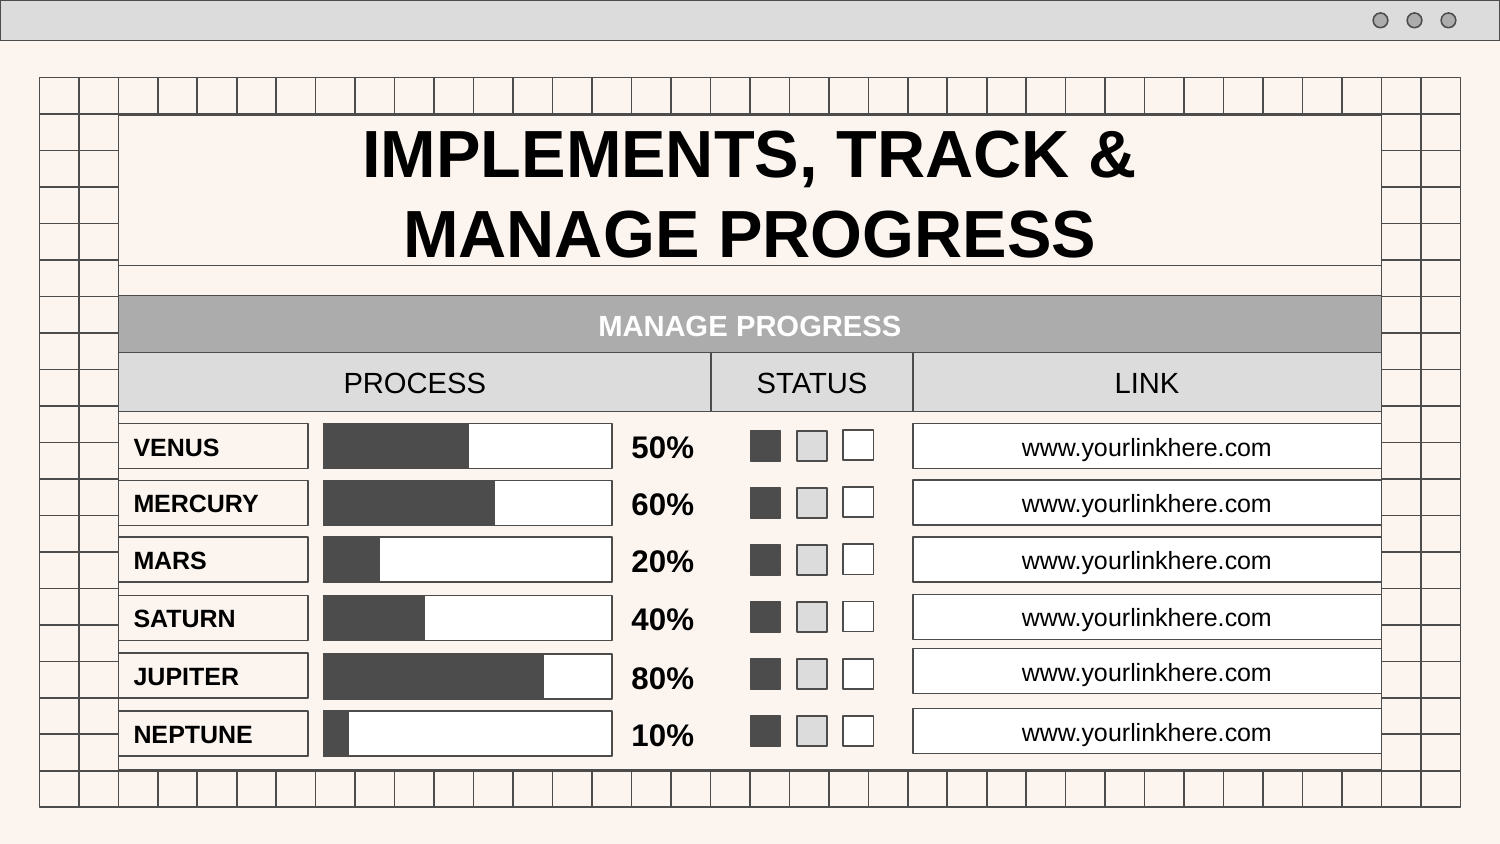

# IMPLEMENTS, TRACK &
MANAGE PROGRESS
MANAGE PROGRESS
PROCESS
LINK
STATUS

50%
VENUS
www.yourlinkhere.com

www.yourlinkhere.com

60%
MERCURY

MARS

20%
www.yourlinkhere.com

www.yourlinkhere.com
40%
SATURN

www.yourlinkhere.com
JUPITER

80%

www.yourlinkhere.com

NEPTUNE
10%